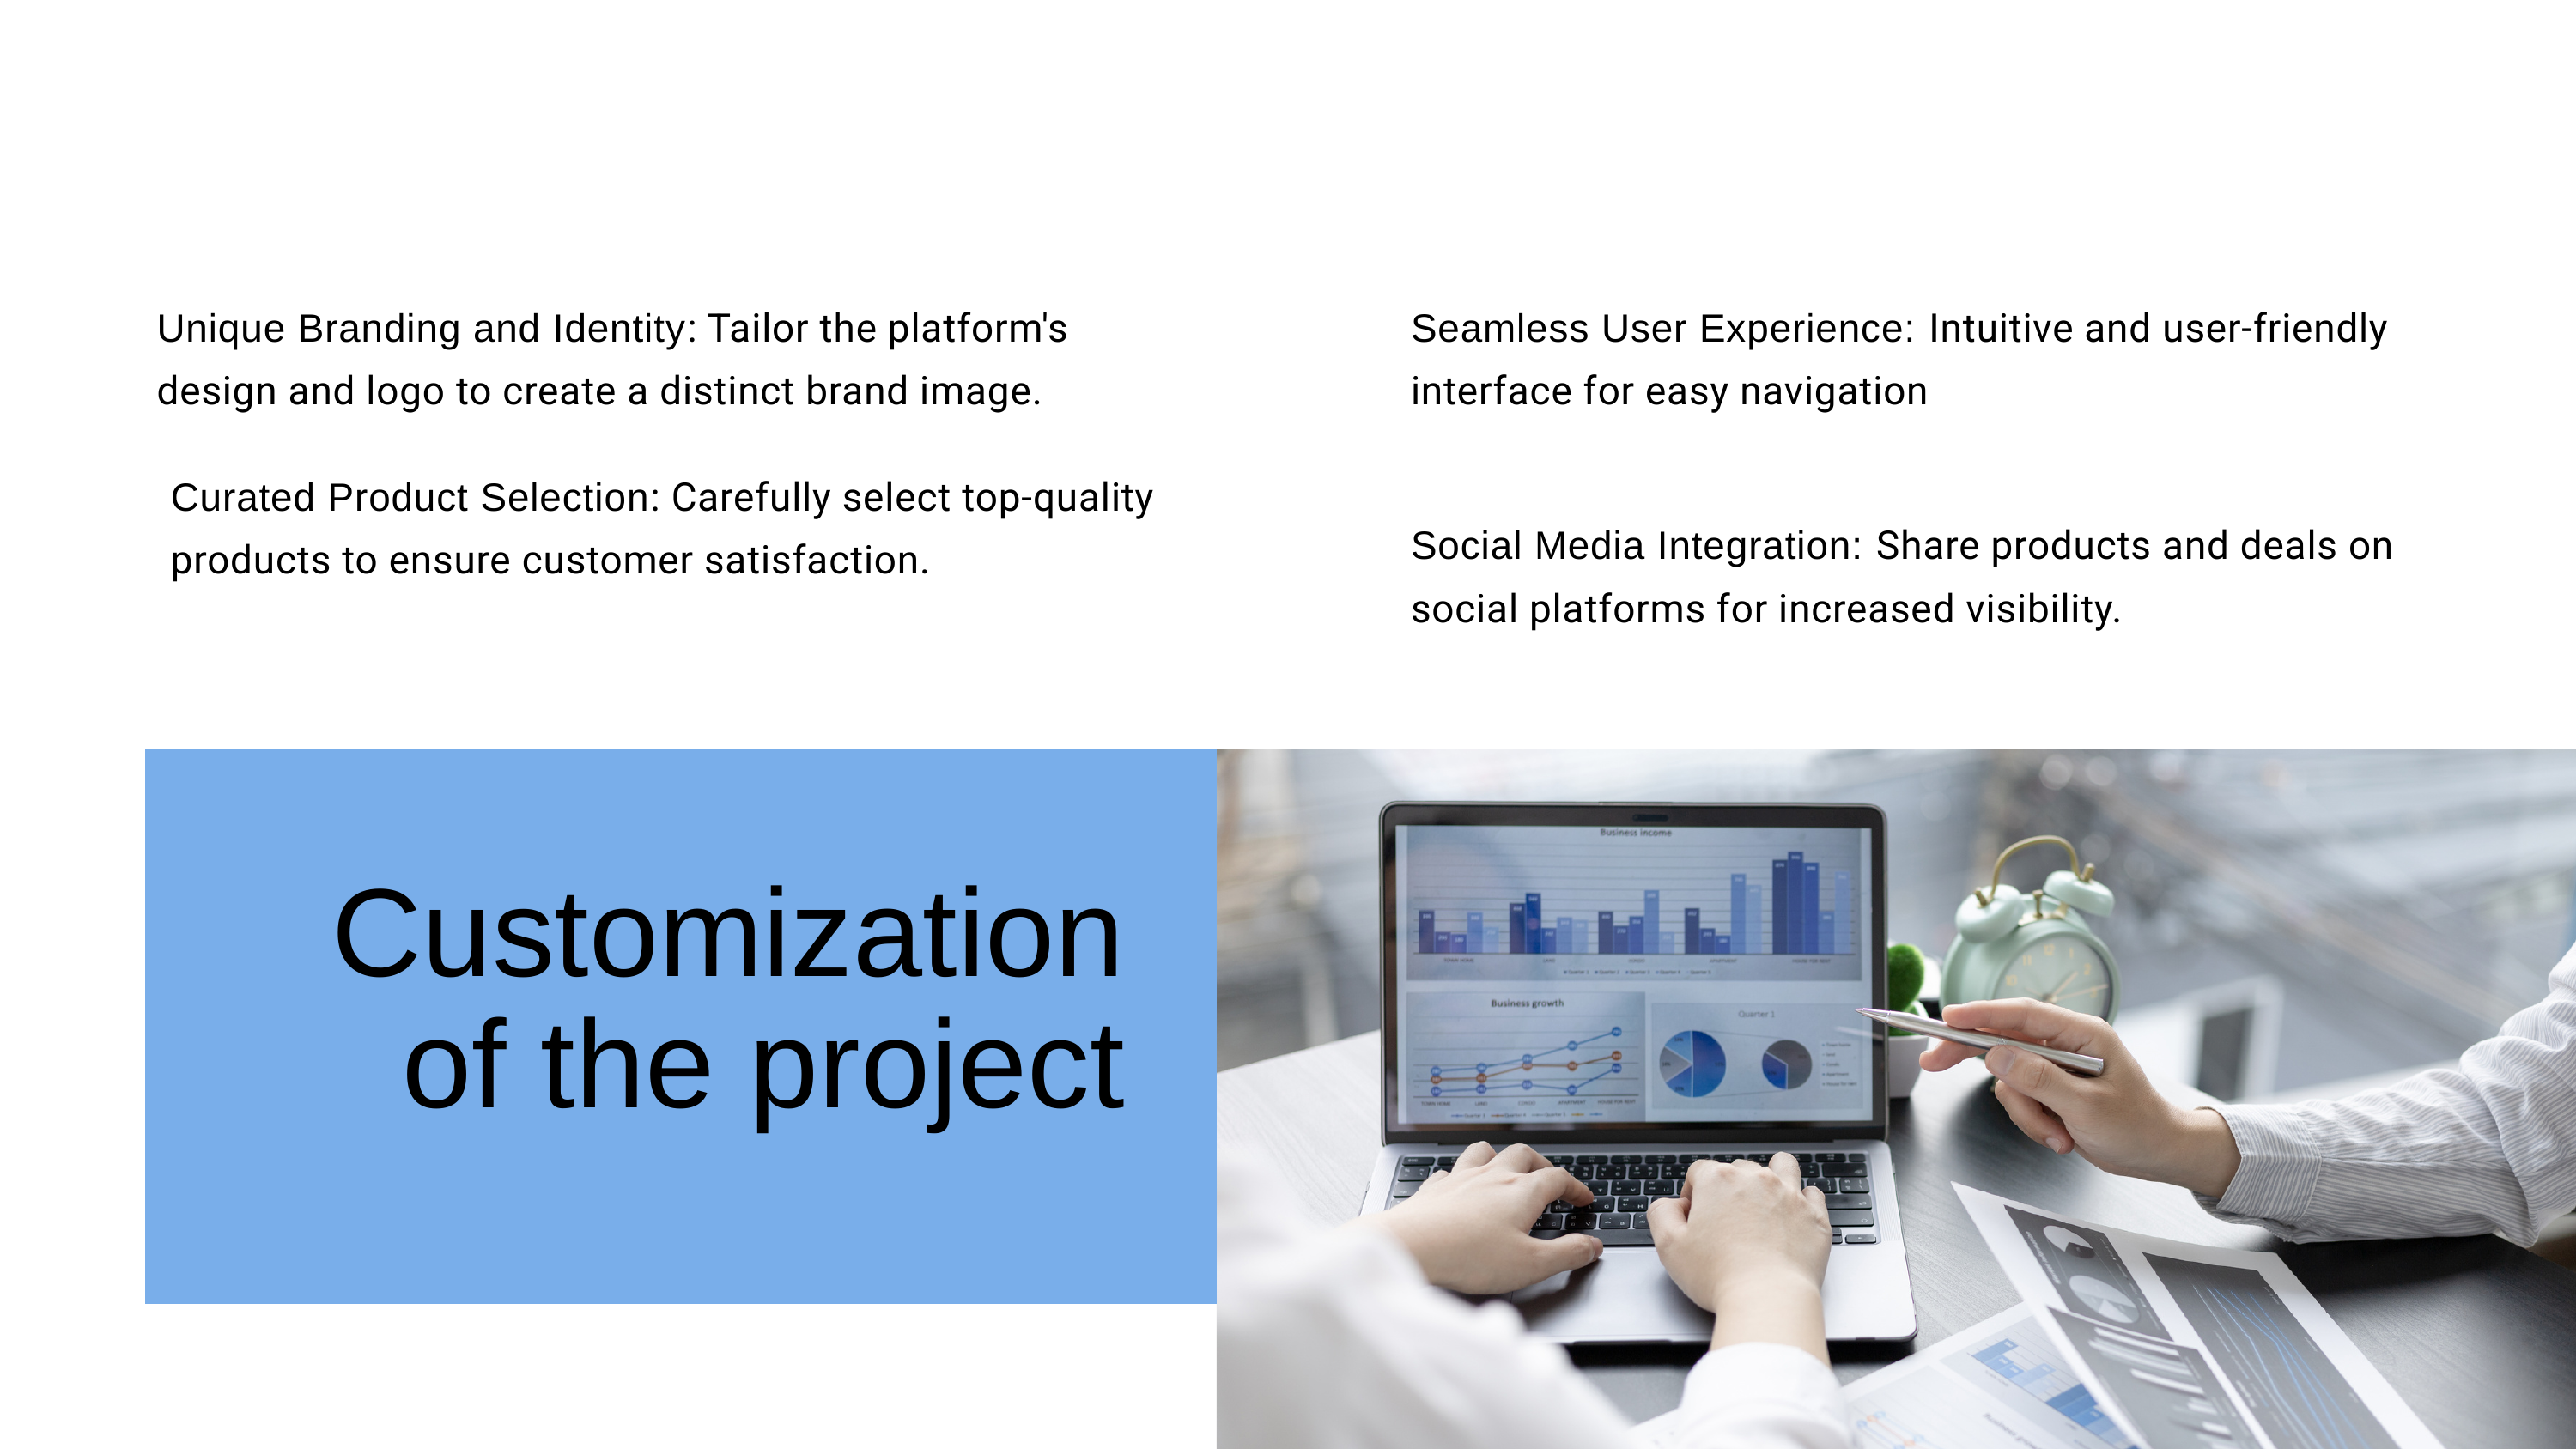

Unique Branding and Identity: Tailor the platform's design and logo to create a distinct brand image.
Seamless User Experience: Intuitive and user-friendly interface for easy navigation
Curated Product Selection: Carefully select top-quality products to ensure customer satisfaction.
Social Media Integration: Share products and deals on social platforms for increased visibility.

Customization of the project